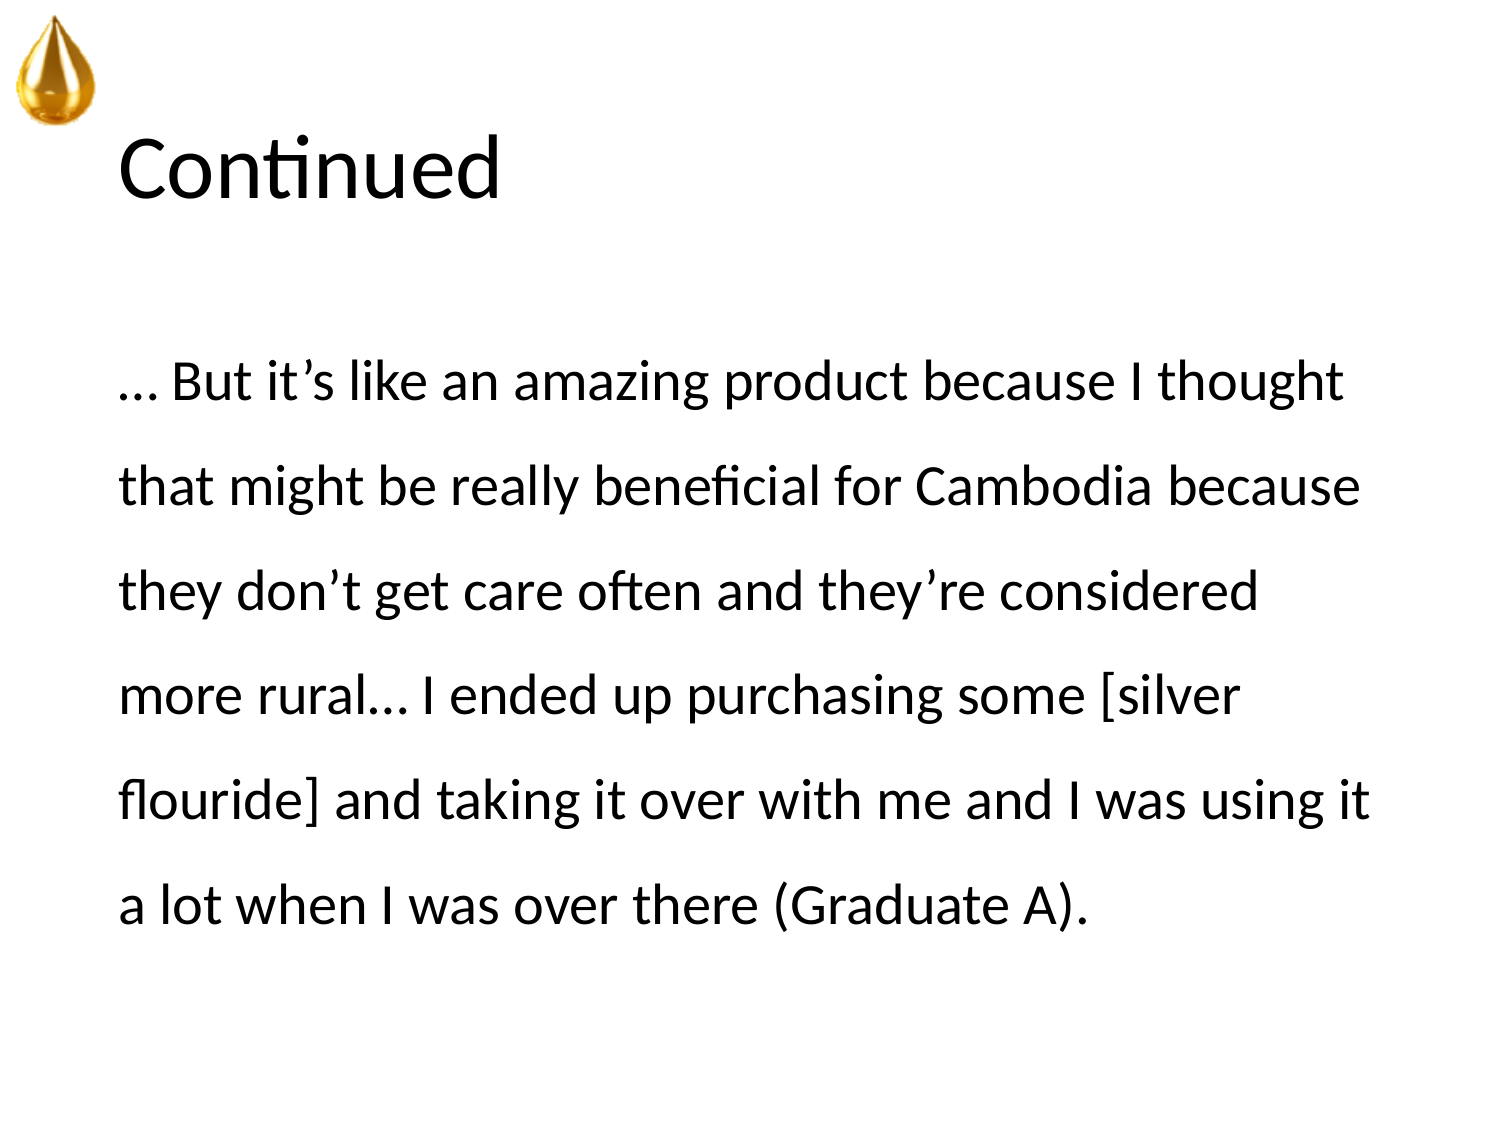

# Continued
… But it’s like an amazing product because I thought that might be really beneficial for Cambodia because they don’t get care often and they’re considered more rural… I ended up purchasing some [silver flouride] and taking it over with me and I was using it a lot when I was over there (Graduate A).